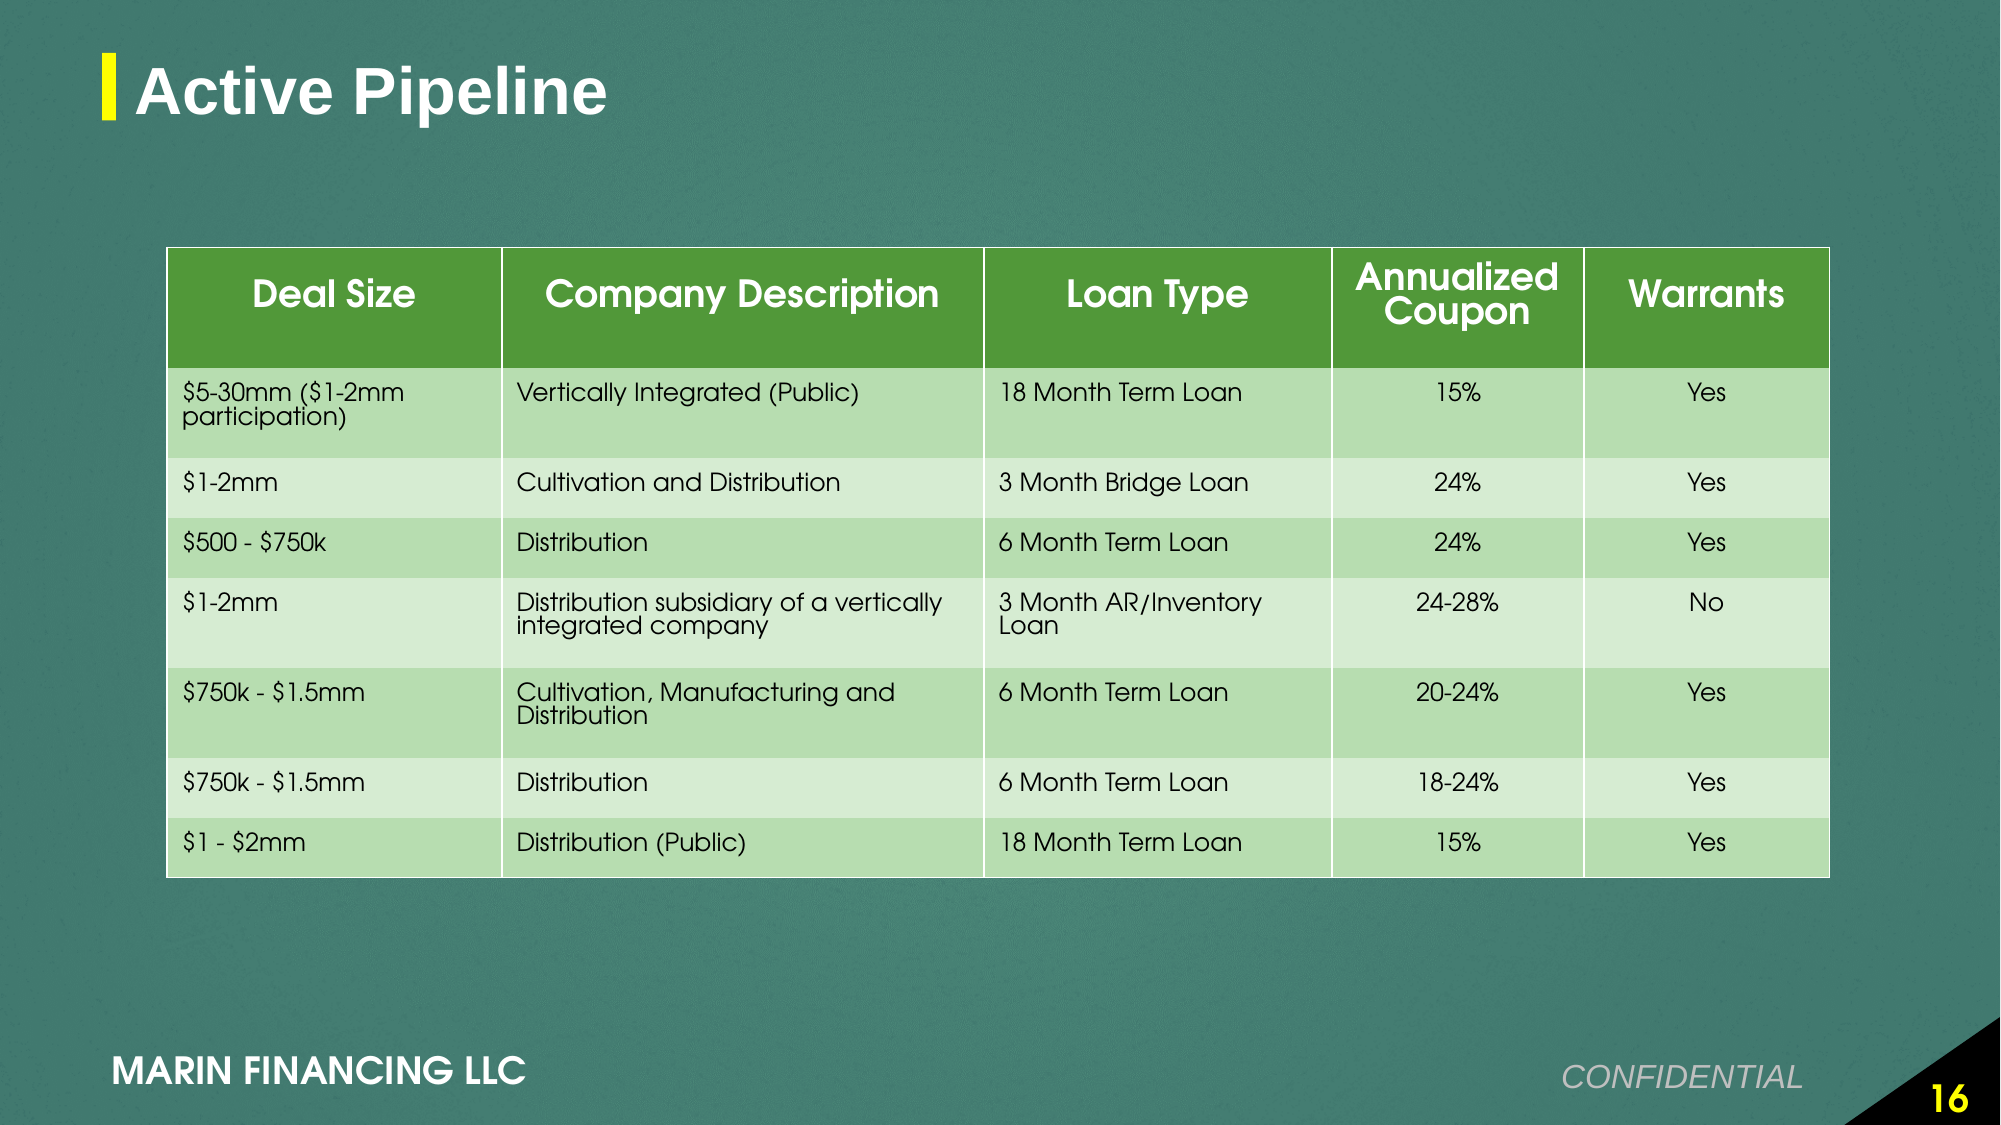

Active Pipeline

| Deal Size | Company Description | Loan Type | Annualized Coupon | Warrants |
| --- | --- | --- | --- | --- |
| $5-30mm ($1-2mm participation) | Vertically Integrated (Public) | 18 Month Term Loan | 15% | Yes |
| $1-2mm | Cultivation and Distribution | 3 Month Bridge Loan | 24% | Yes |
| $500 - $750k | Distribution | 6 Month Term Loan | 24% | Yes |
| $1-2mm | Distribution subsidiary of a vertically integrated company | 3 Month AR/Inventory Loan | 24-28% | No |
| $750k - $1.5mm | Cultivation, Manufacturing and Distribution | 6 Month Term Loan | 20-24% | Yes |
| $750k - $1.5mm | Distribution | 6 Month Term Loan | 18-24% | Yes |
| $1 - $2mm | Distribution (Public) | 18 Month Term Loan | 15% | Yes |
16
MARIN FINANCING LLC
CONFIDENTIAL